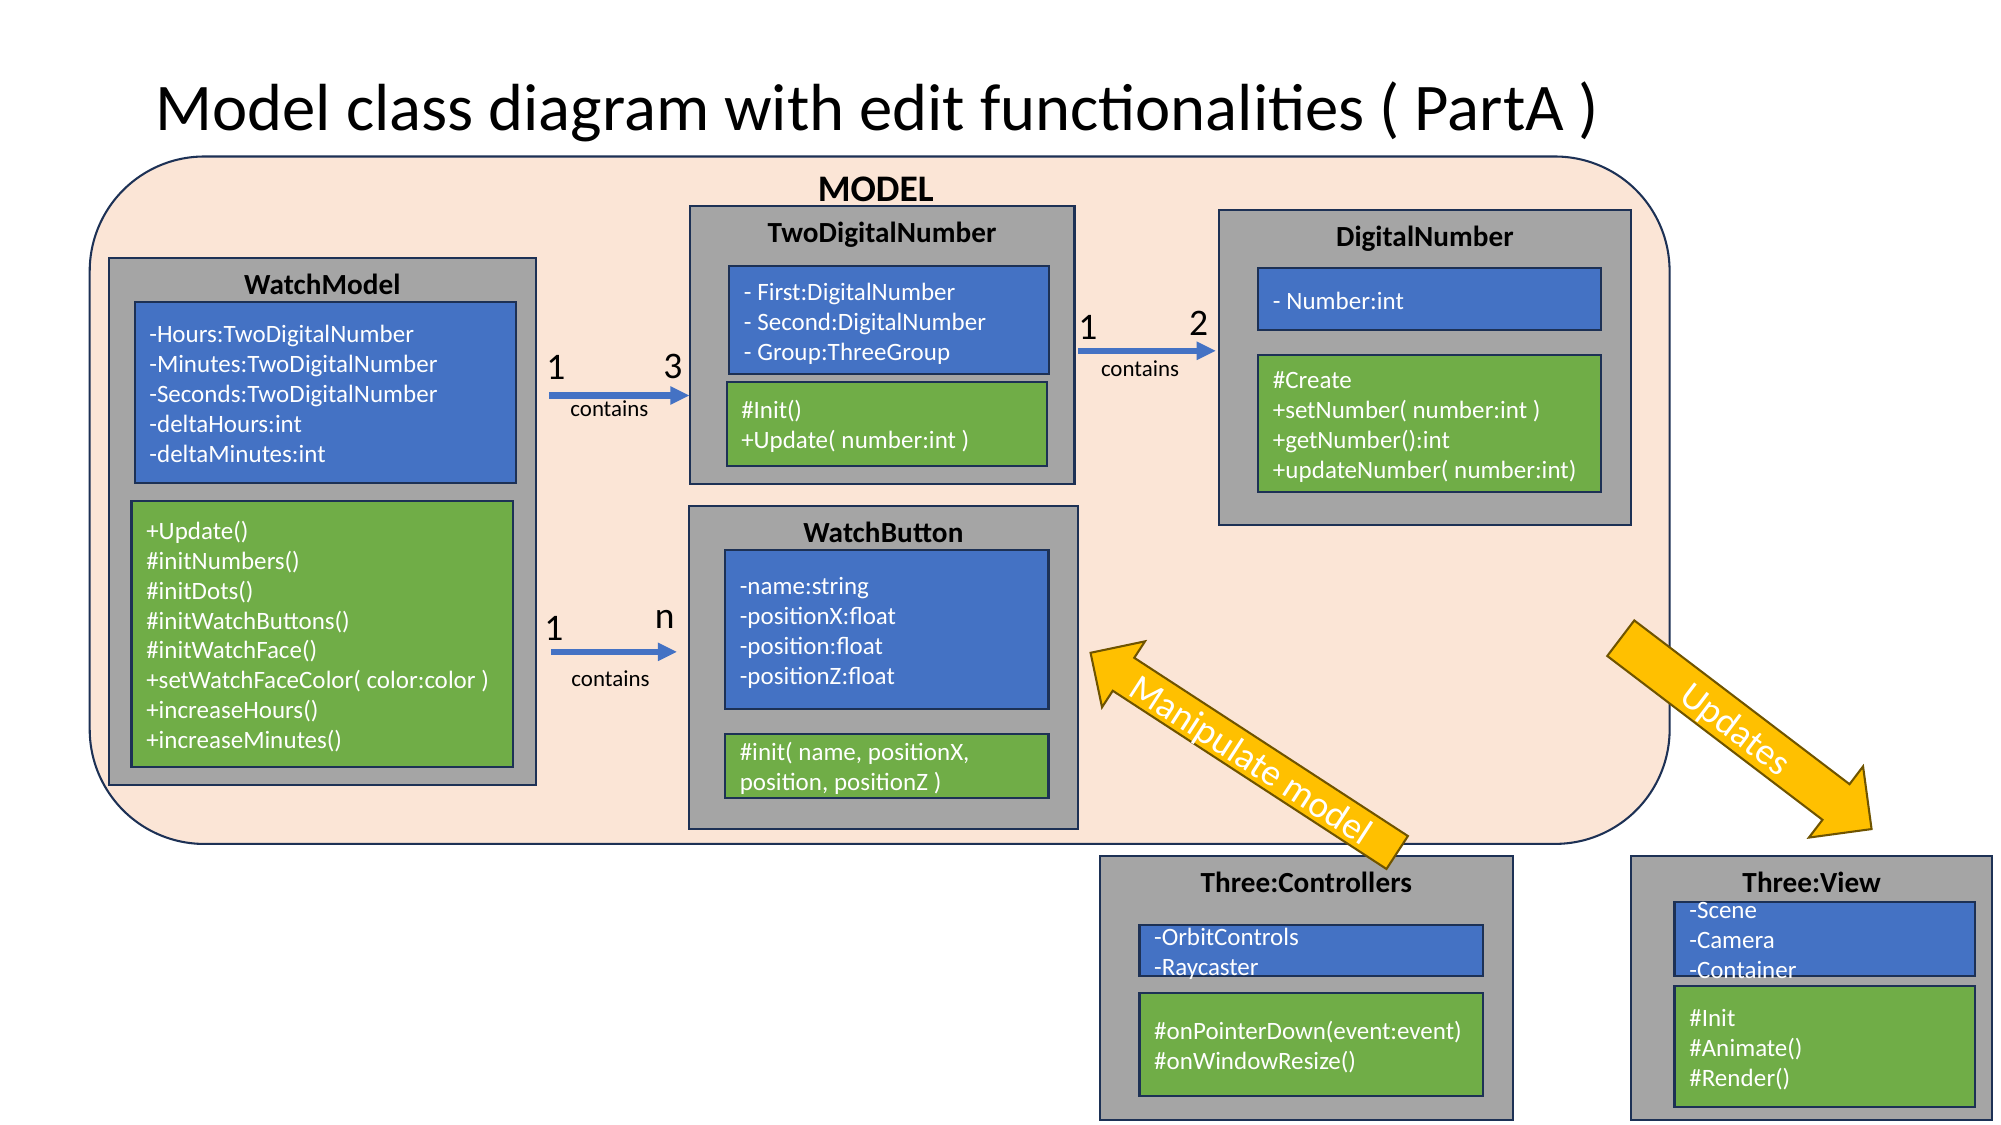

# Model class diagram with edit functionalities ( PartA )
MODEL

TwoDigitalNumber
- First:DigitalNumber
- Second:DigitalNumber
- Group:ThreeGroup
#Init()
+Update( number:int )
DigitalNumber
- Number:int
#Create
+setNumber( number:int )
+getNumber():int
+updateNumber( number:int)
#Init
#Animate()
#Render()
WatchModel
-Hours:TwoDigitalNumber
-Minutes:TwoDigitalNumber
-Seconds:TwoDigitalNumber
-deltaHours:int
-deltaMinutes:int
+Update()
#initNumbers()
#initDots()
#initWatchButtons()
#initWatchFace()
+setWatchFaceColor( color:color )
+increaseHours()
+increaseMinutes()
2
1
3
1
contains
contains
WatchButton
-name:string
-positionX:float
-position:float
-positionZ:float
#init( name, positionX, position, positionZ )
#onPointerDown(event:event)
#onWindowResize()
n
1
contains
Updates
Manipulate model
Three:View
-Scene
-Camera
-Container
Three:Controllers
-OrbitControls
-Raycaster